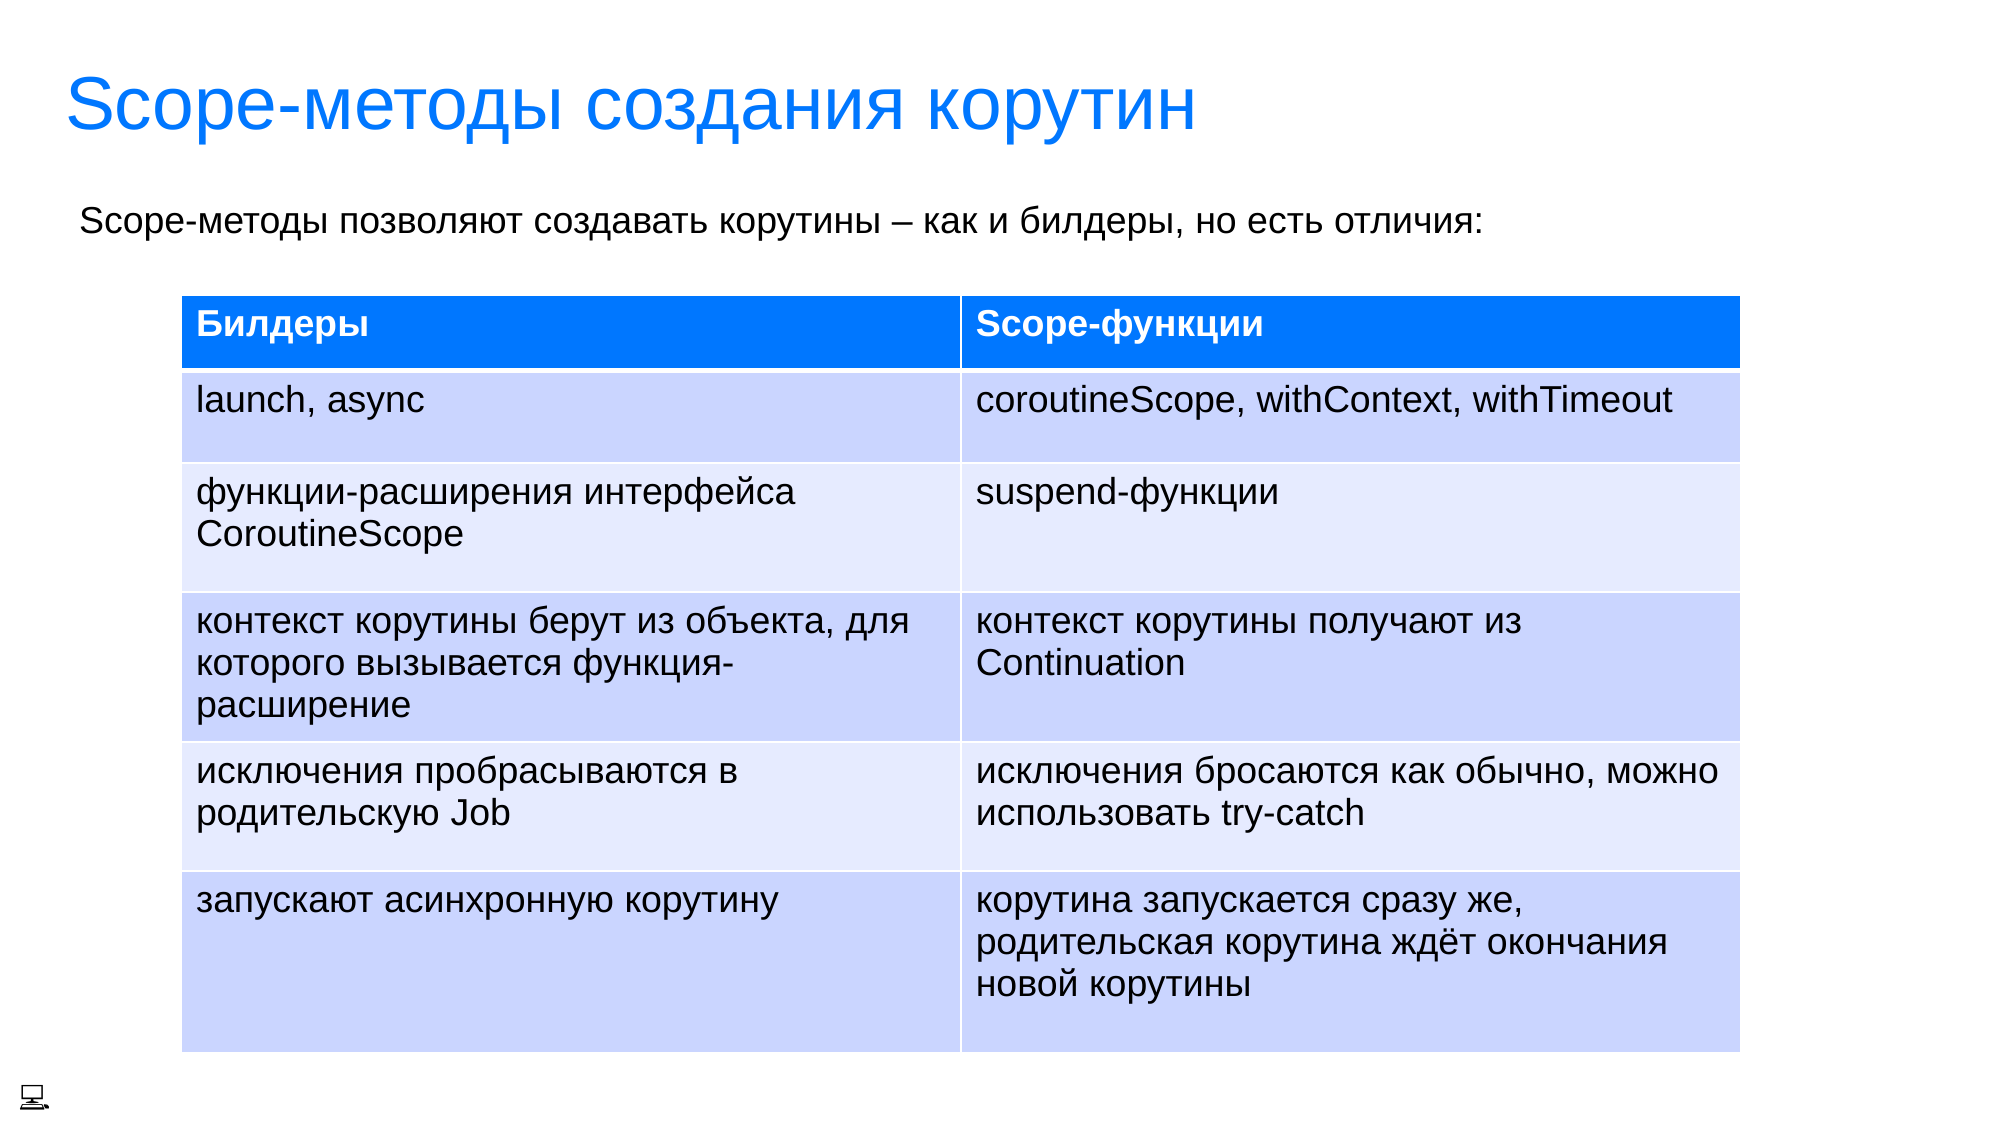

# Scope-методы создания корутин
Scope-методы позволяют создавать корутины – как и билдеры, но есть отличия:

| Билдеры | Scope-функции |
| --- | --- |
| launch, async | coroutineScope, withContext, withTimeout |
| функции-расширения интерфейса CoroutineScope | suspend-функции |
| контекст корутины берут из объекта, для которого вызывается функция-расширение | контекст корутины получают из Continuation |
| исключения пробрасываются в родительскую Job | исключения бросаются как обычно, можно использовать try-catch |
| запускают асинхронную корутину | корутина запускается сразу же, родительская корутина ждёт окончания новой корутины |
💻